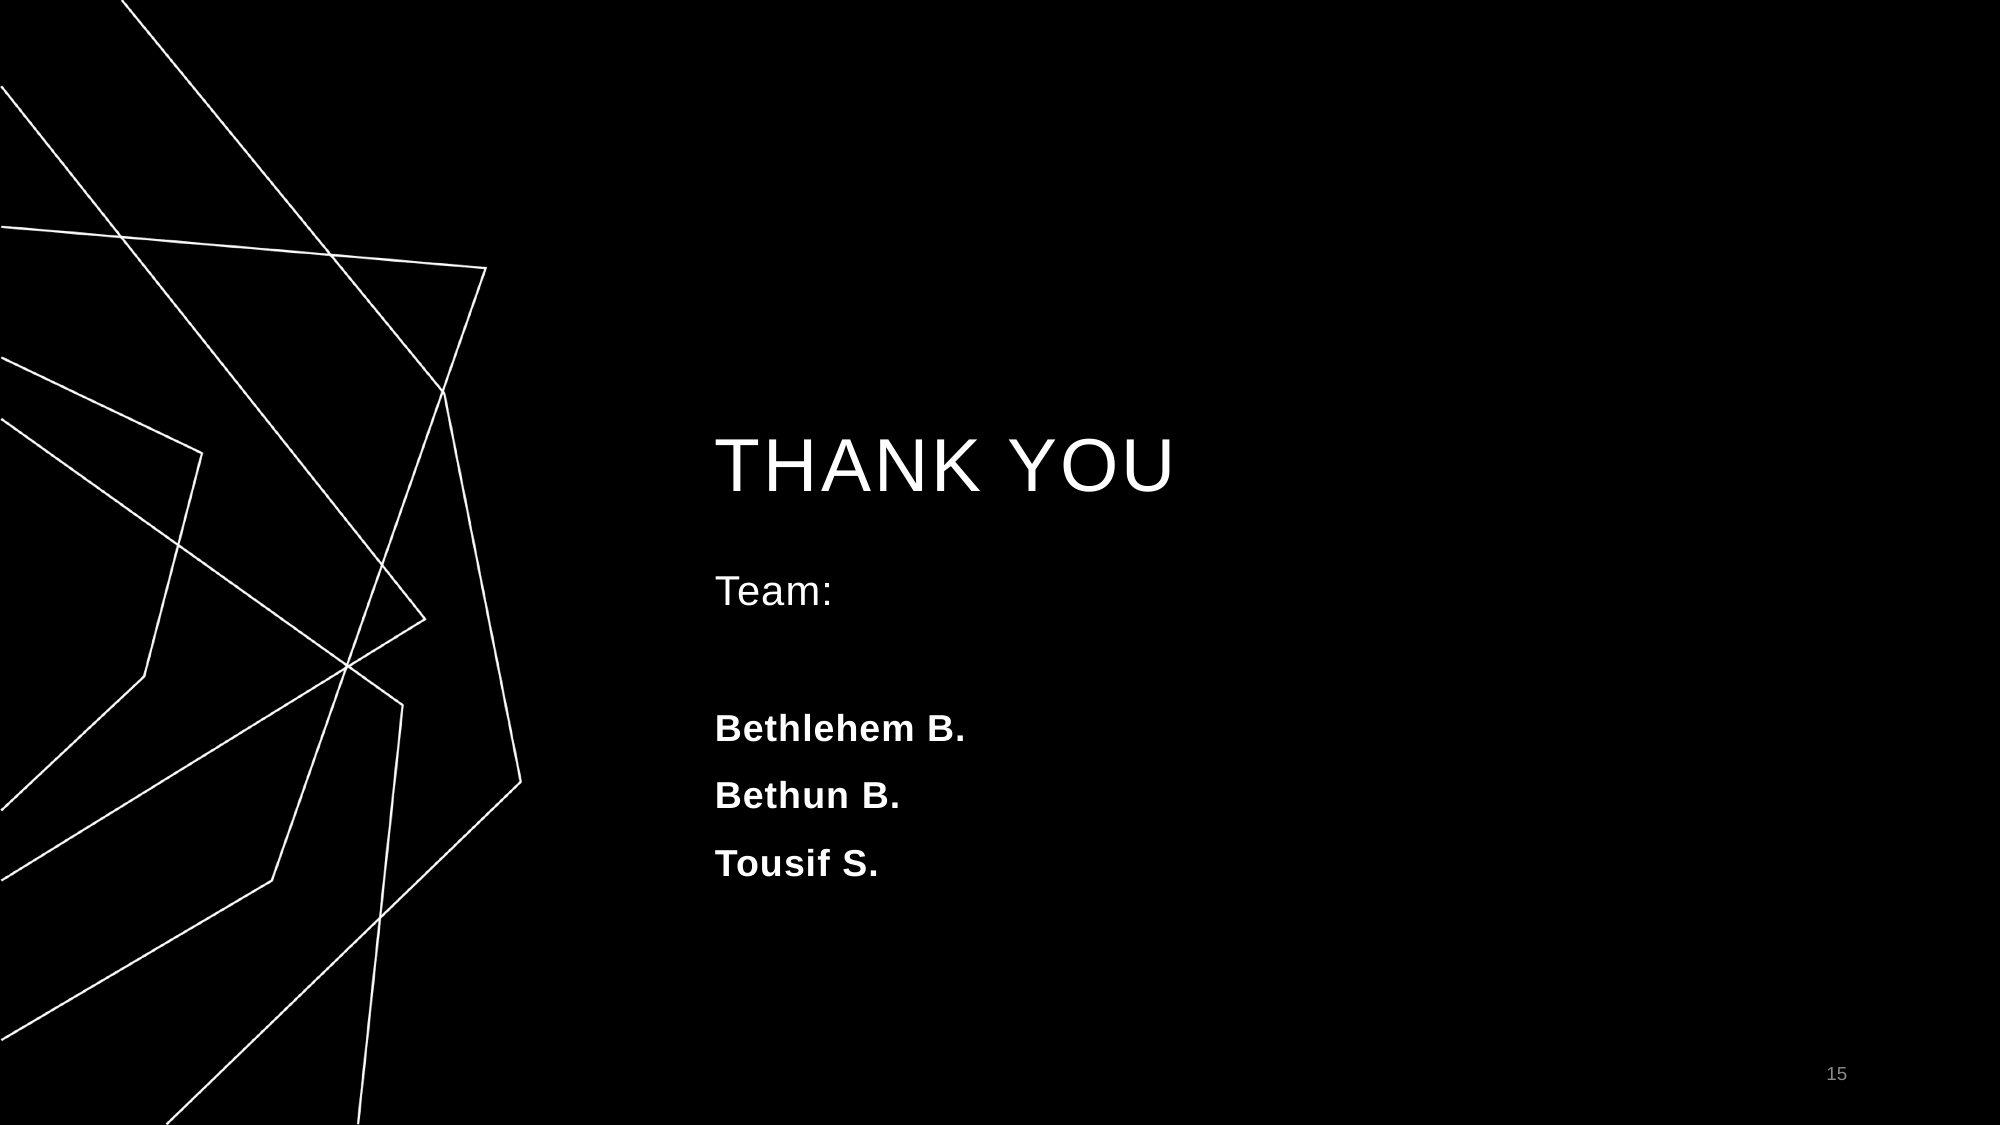

# THANK YOU
Team:
Bethlehem B.
Bethun B.
Tousif S.
15